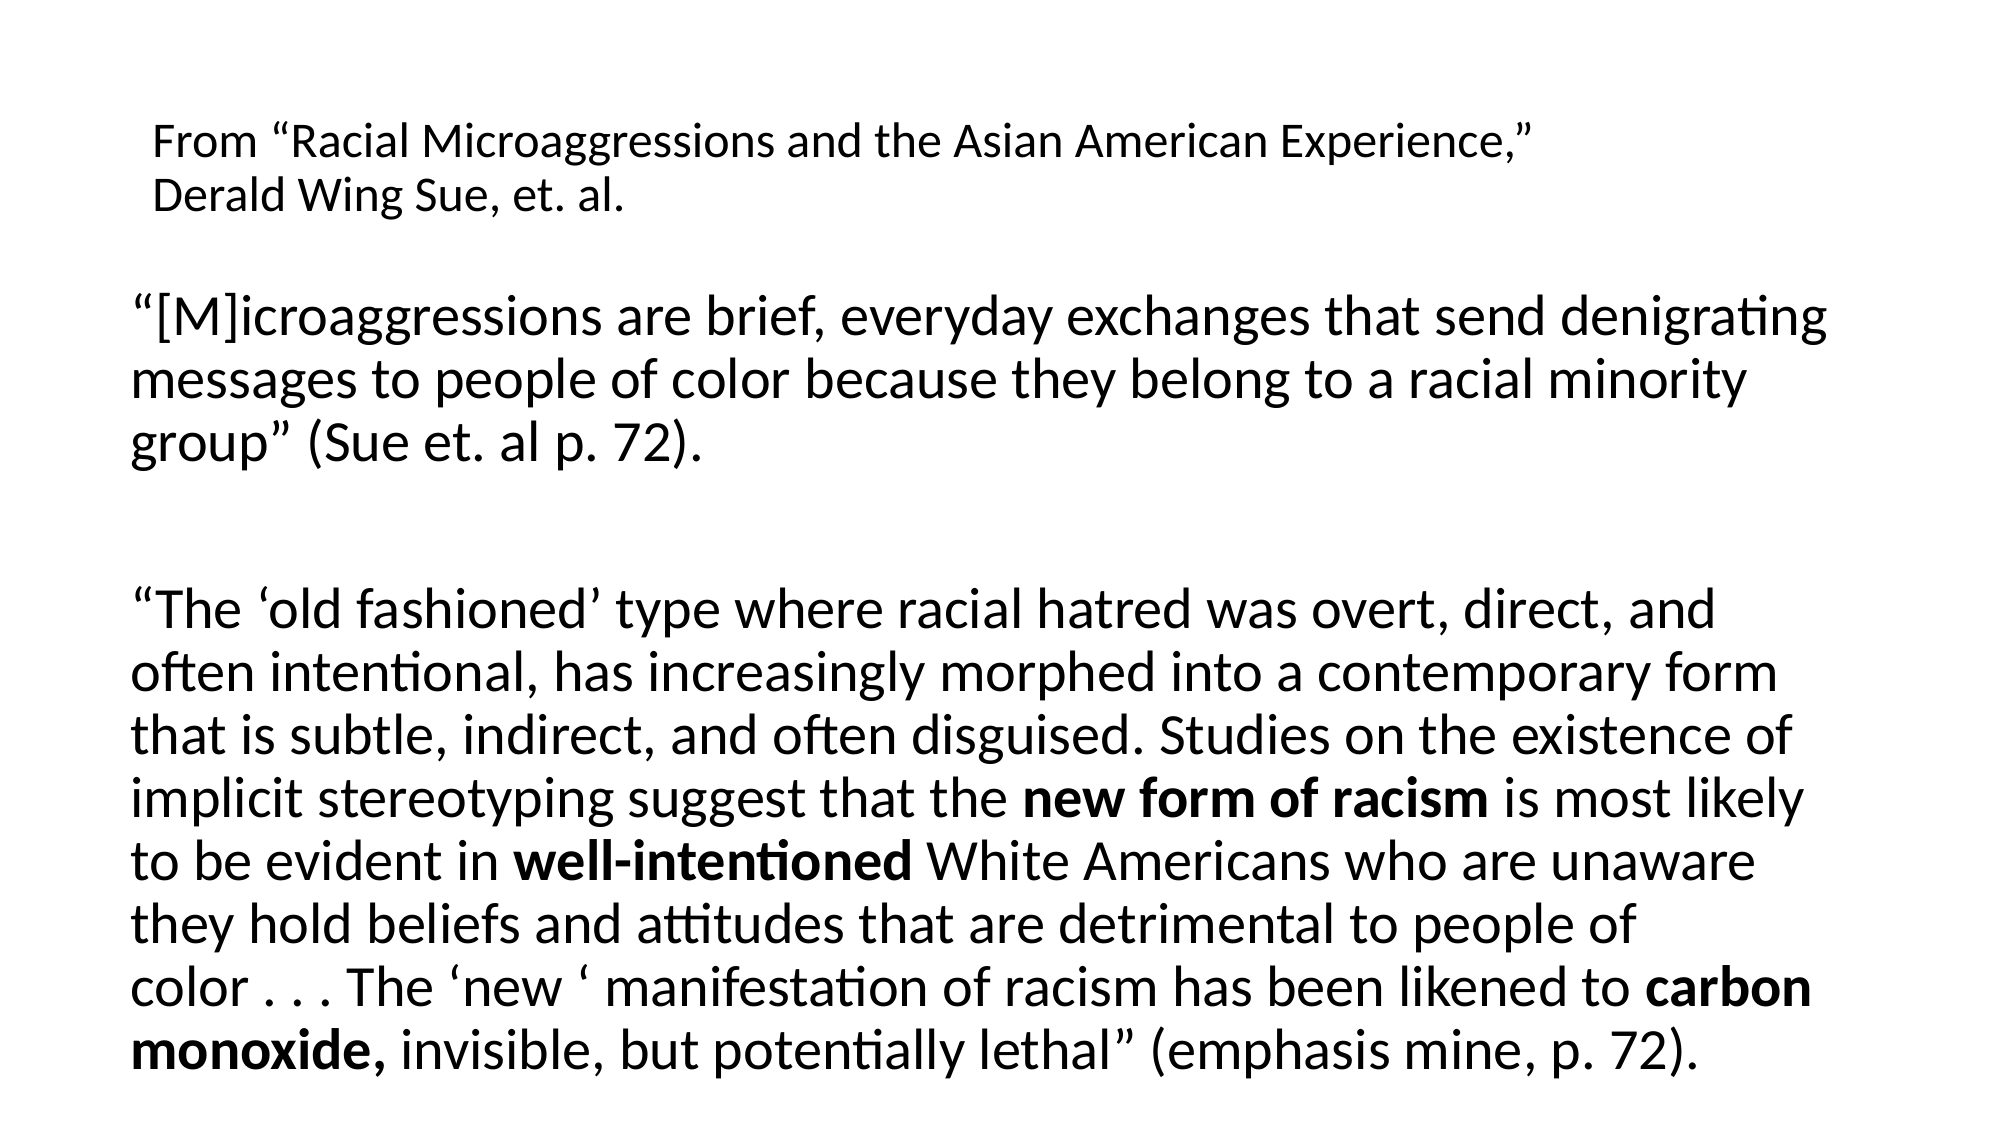

# From “Racial Microaggressions and the Asian American Experience,” Derald Wing Sue, et. al.
“[M]icroaggressions are brief, everyday exchanges that send denigrating messages to people of color because they belong to a racial minority group” (Sue et. al p. 72).

“The ‘old fashioned’ type where racial hatred was overt, direct, and often intentional, has increasingly morphed into a contemporary form that is subtle, indirect, and often disguised. Studies on the existence of implicit stereotyping suggest that the new form of racism is most likely to be evident in well-intentioned White Americans who are unaware they hold beliefs and attitudes that are detrimental to people of color . . . The ‘new ‘ manifestation of racism has been likened to carbon monoxide, invisible, but potentially lethal” (emphasis mine, p. 72).